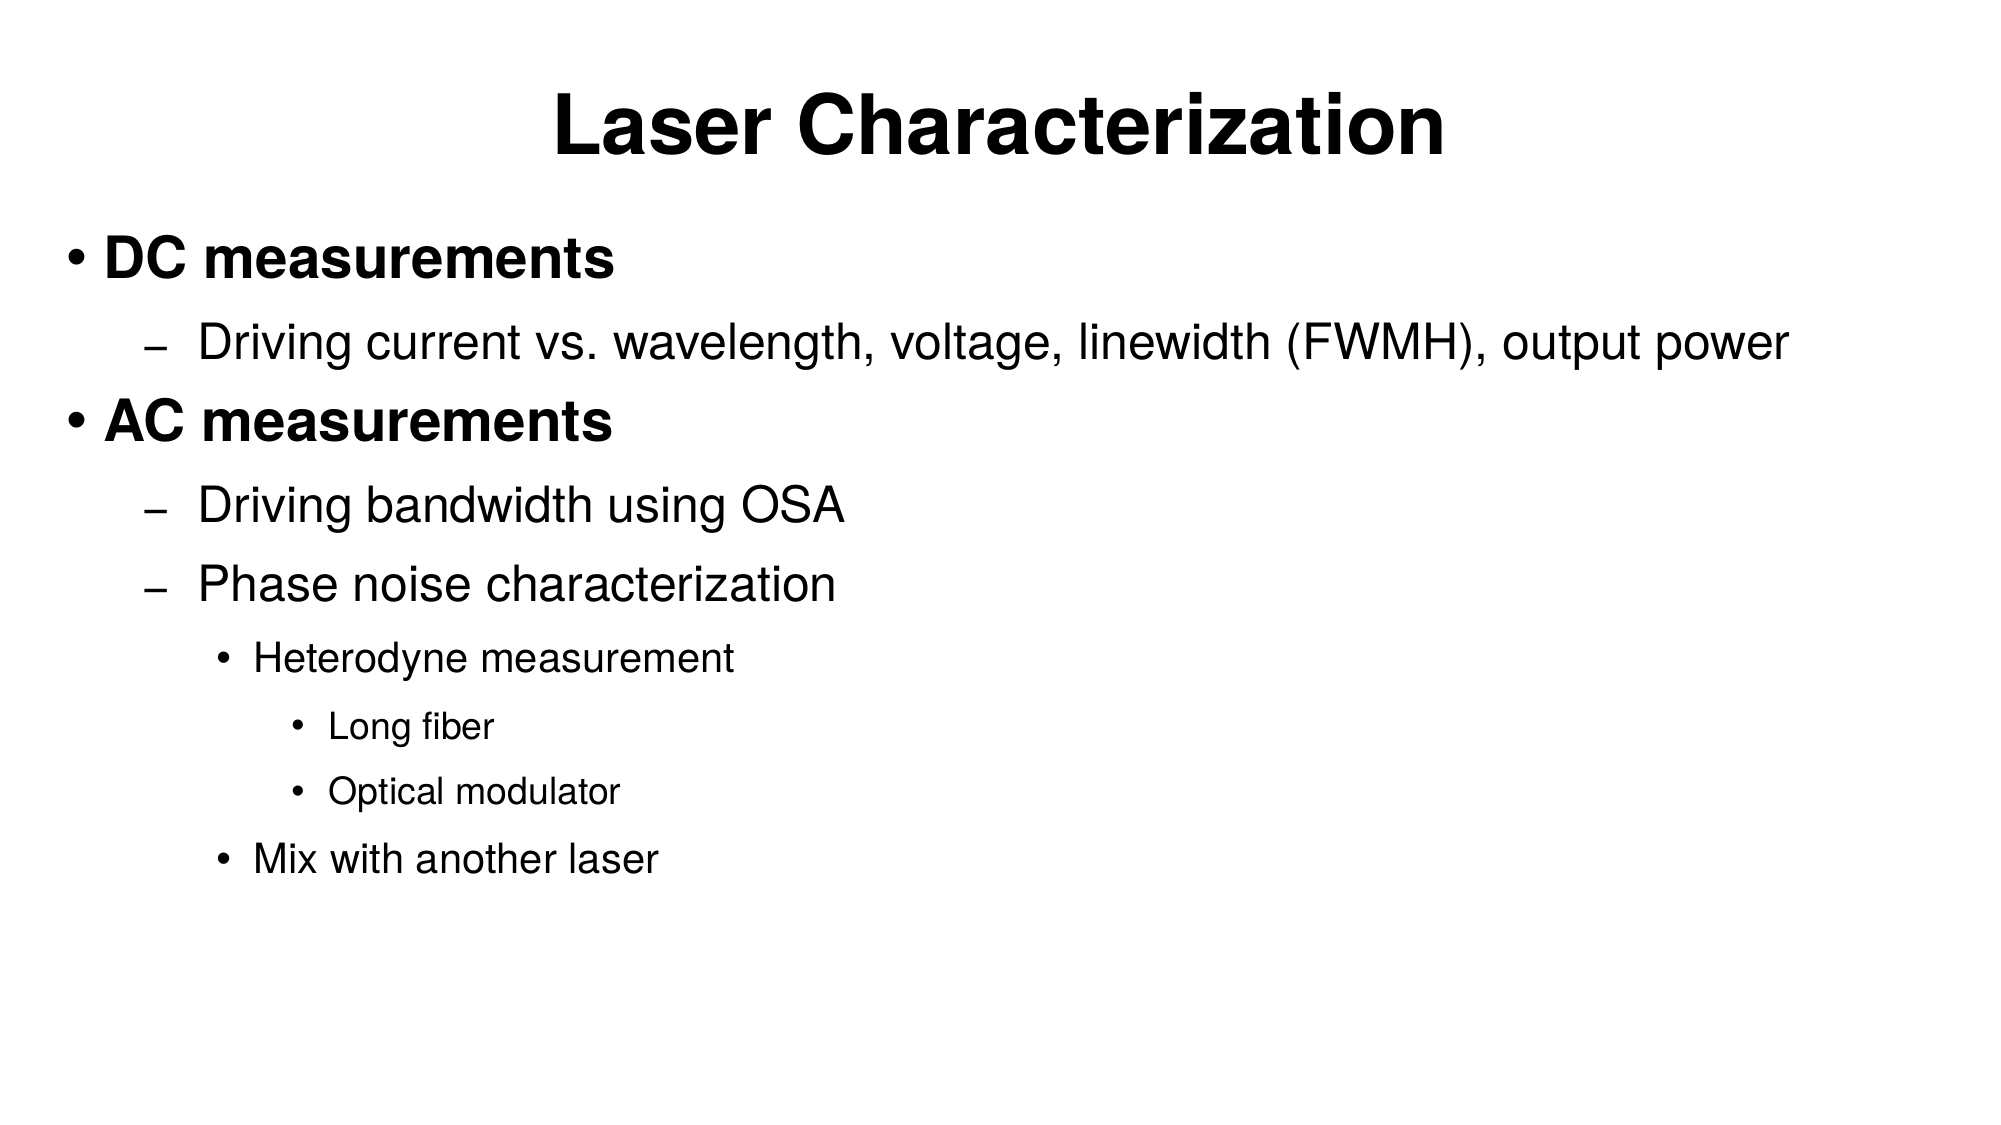

# Laser Characterization
DC measurements
Driving current vs. wavelength, voltage, linewidth (FWMH), output power
AC measurements
Driving bandwidth using OSA
Phase noise characterization
Heterodyne measurement
Long fiber
Optical modulator
Mix with another laser